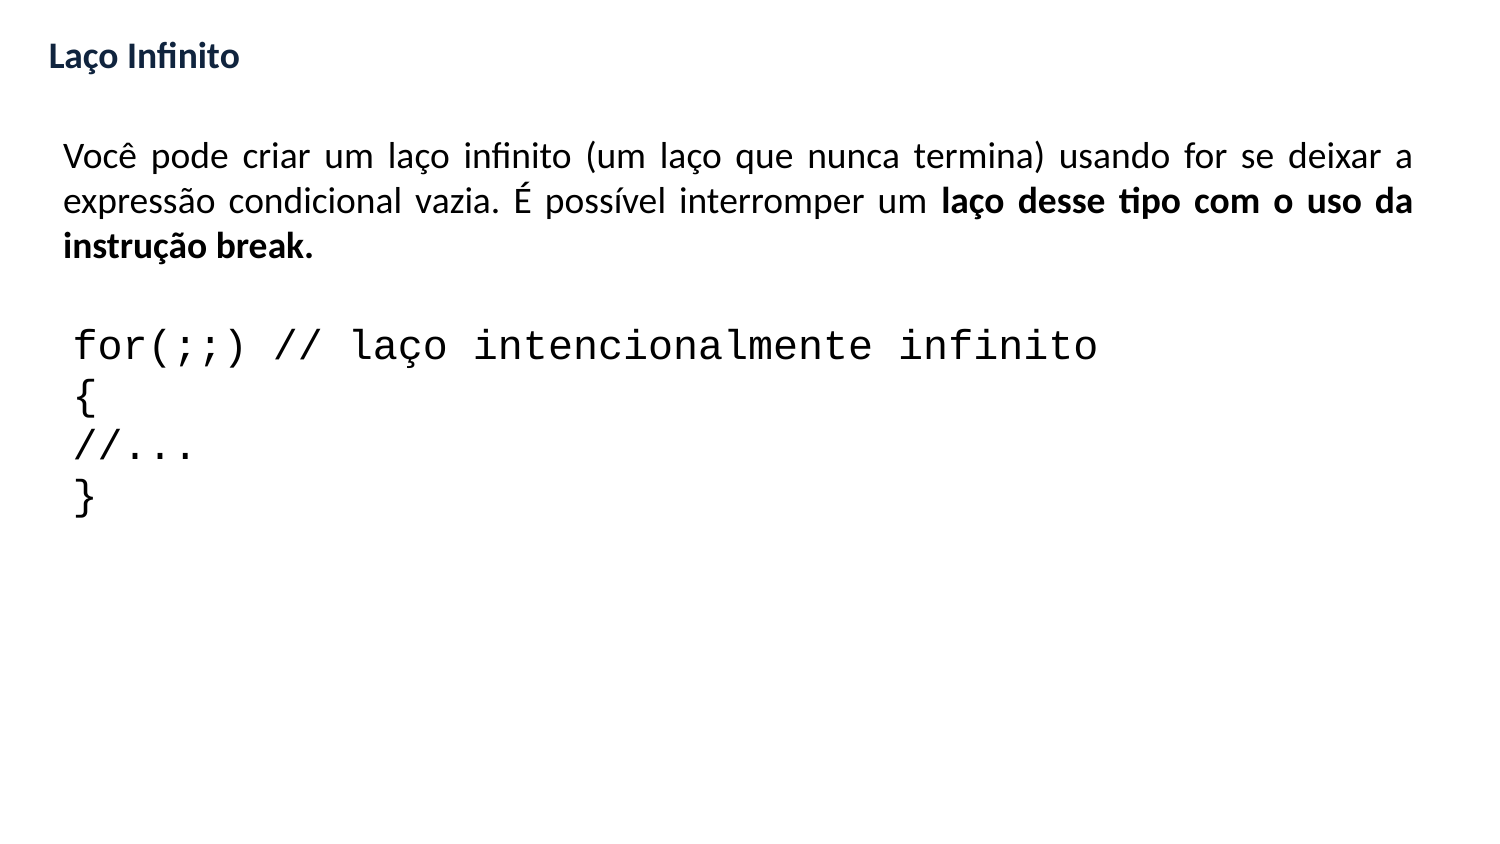

Laço Infinito
Você pode criar um laço infinito (um laço que nunca termina) usando for se deixar a expressão condicional vazia. É possível interromper um laço desse tipo com o uso da instrução break.
for(;;) // laço intencionalmente infinito
{
//...
}